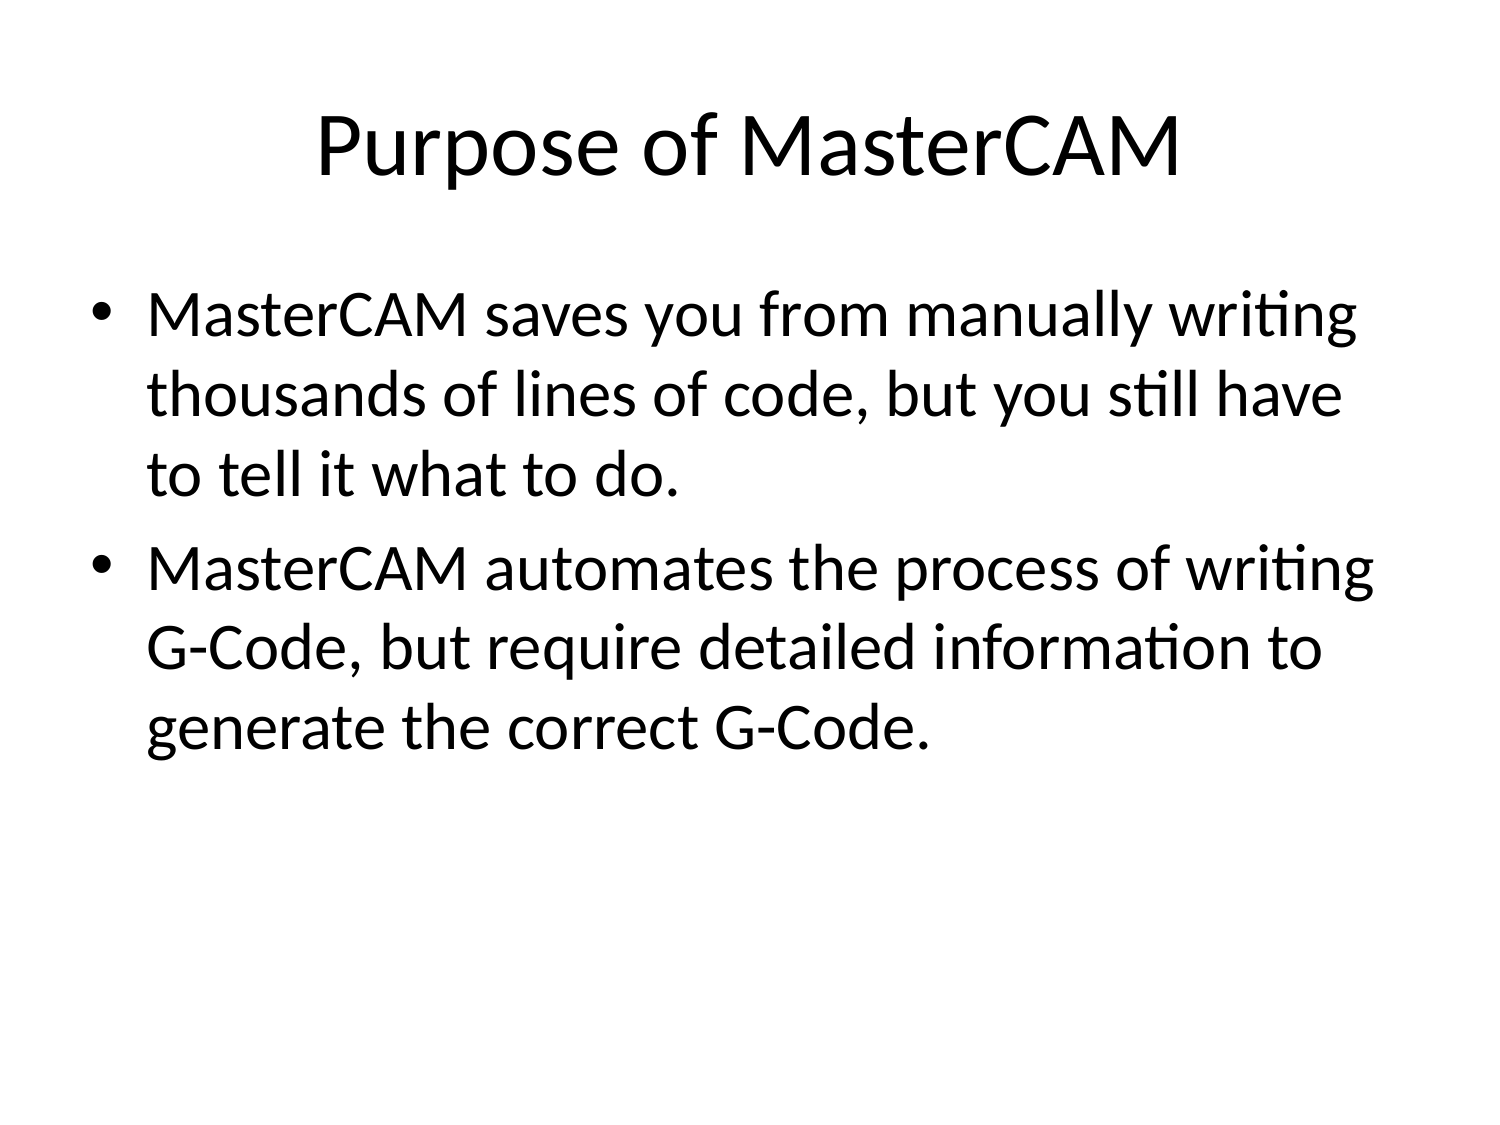

# Purpose of MasterCAM
MasterCAM saves you from manually writing thousands of lines of code, but you still have to tell it what to do.
MasterCAM automates the process of writing G-Code, but require detailed information to generate the correct G-Code.